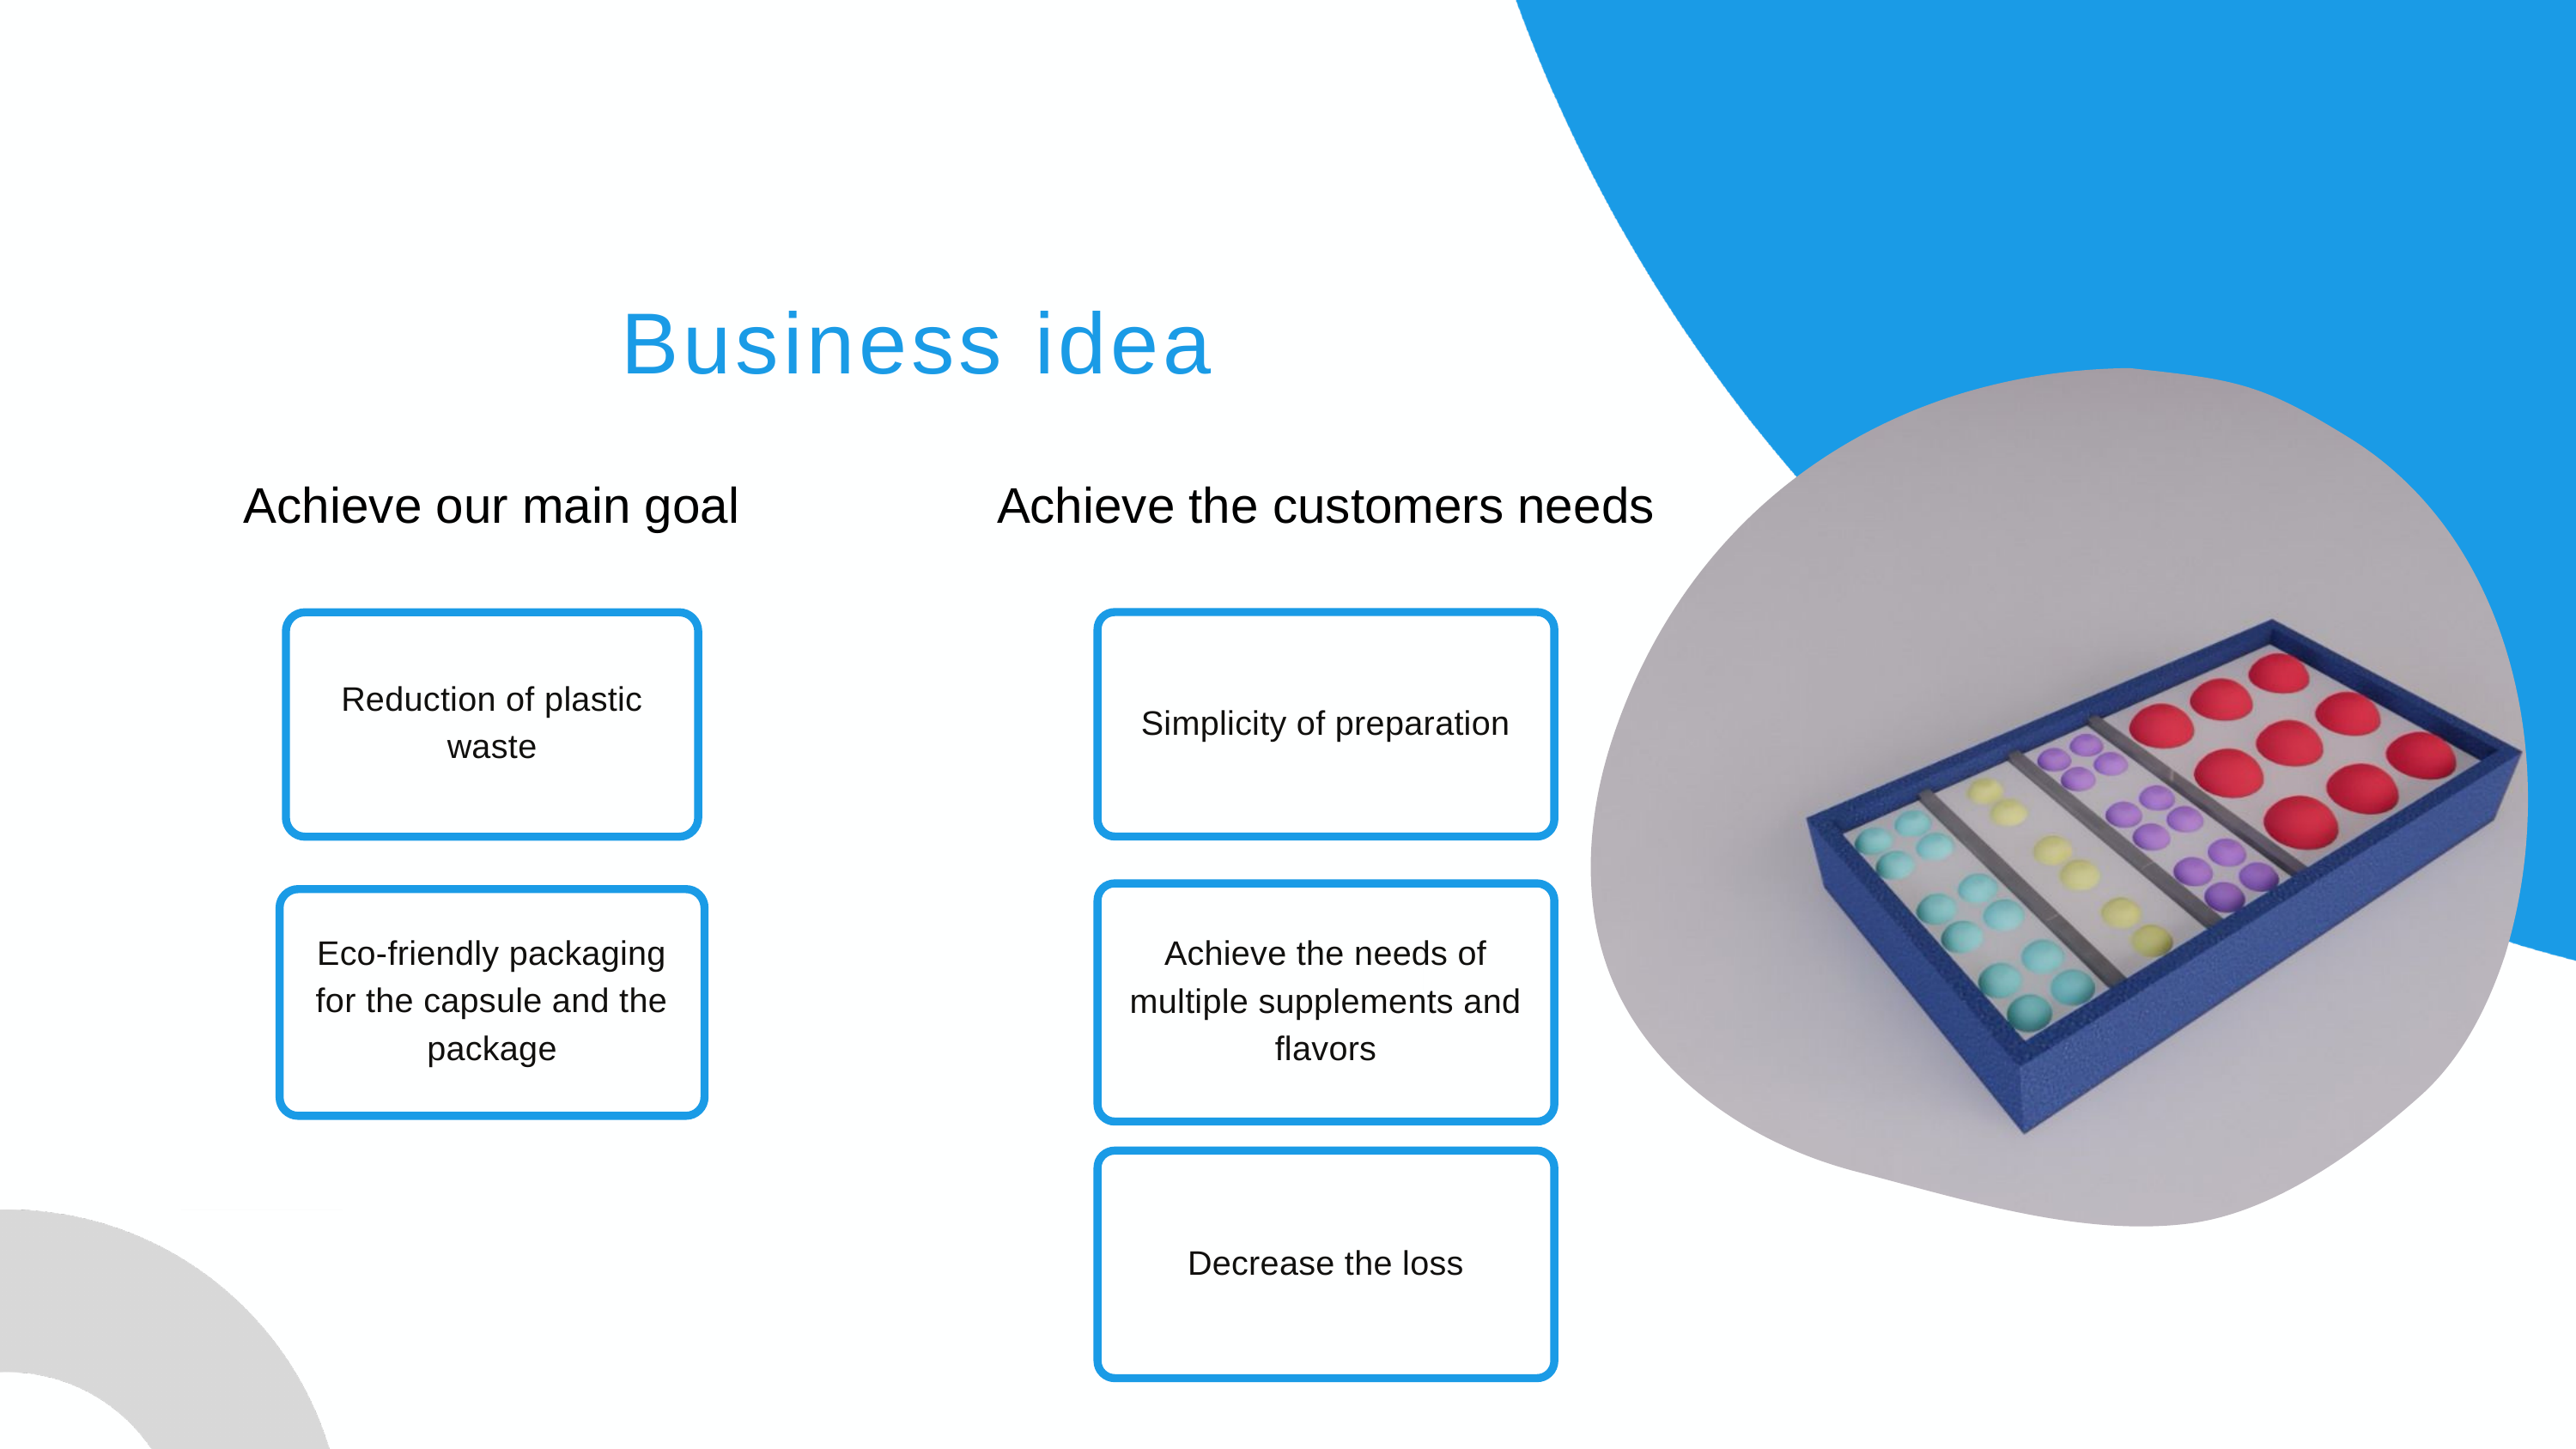

Business idea

Achieve our main goal
Achieve the customers needs

Simplicity of preparation

⁠Reduction of plastic waste

Achieve the needs of multiple supplements and flavors

Eco-friendly packaging for the capsule and the package

Decrease the loss